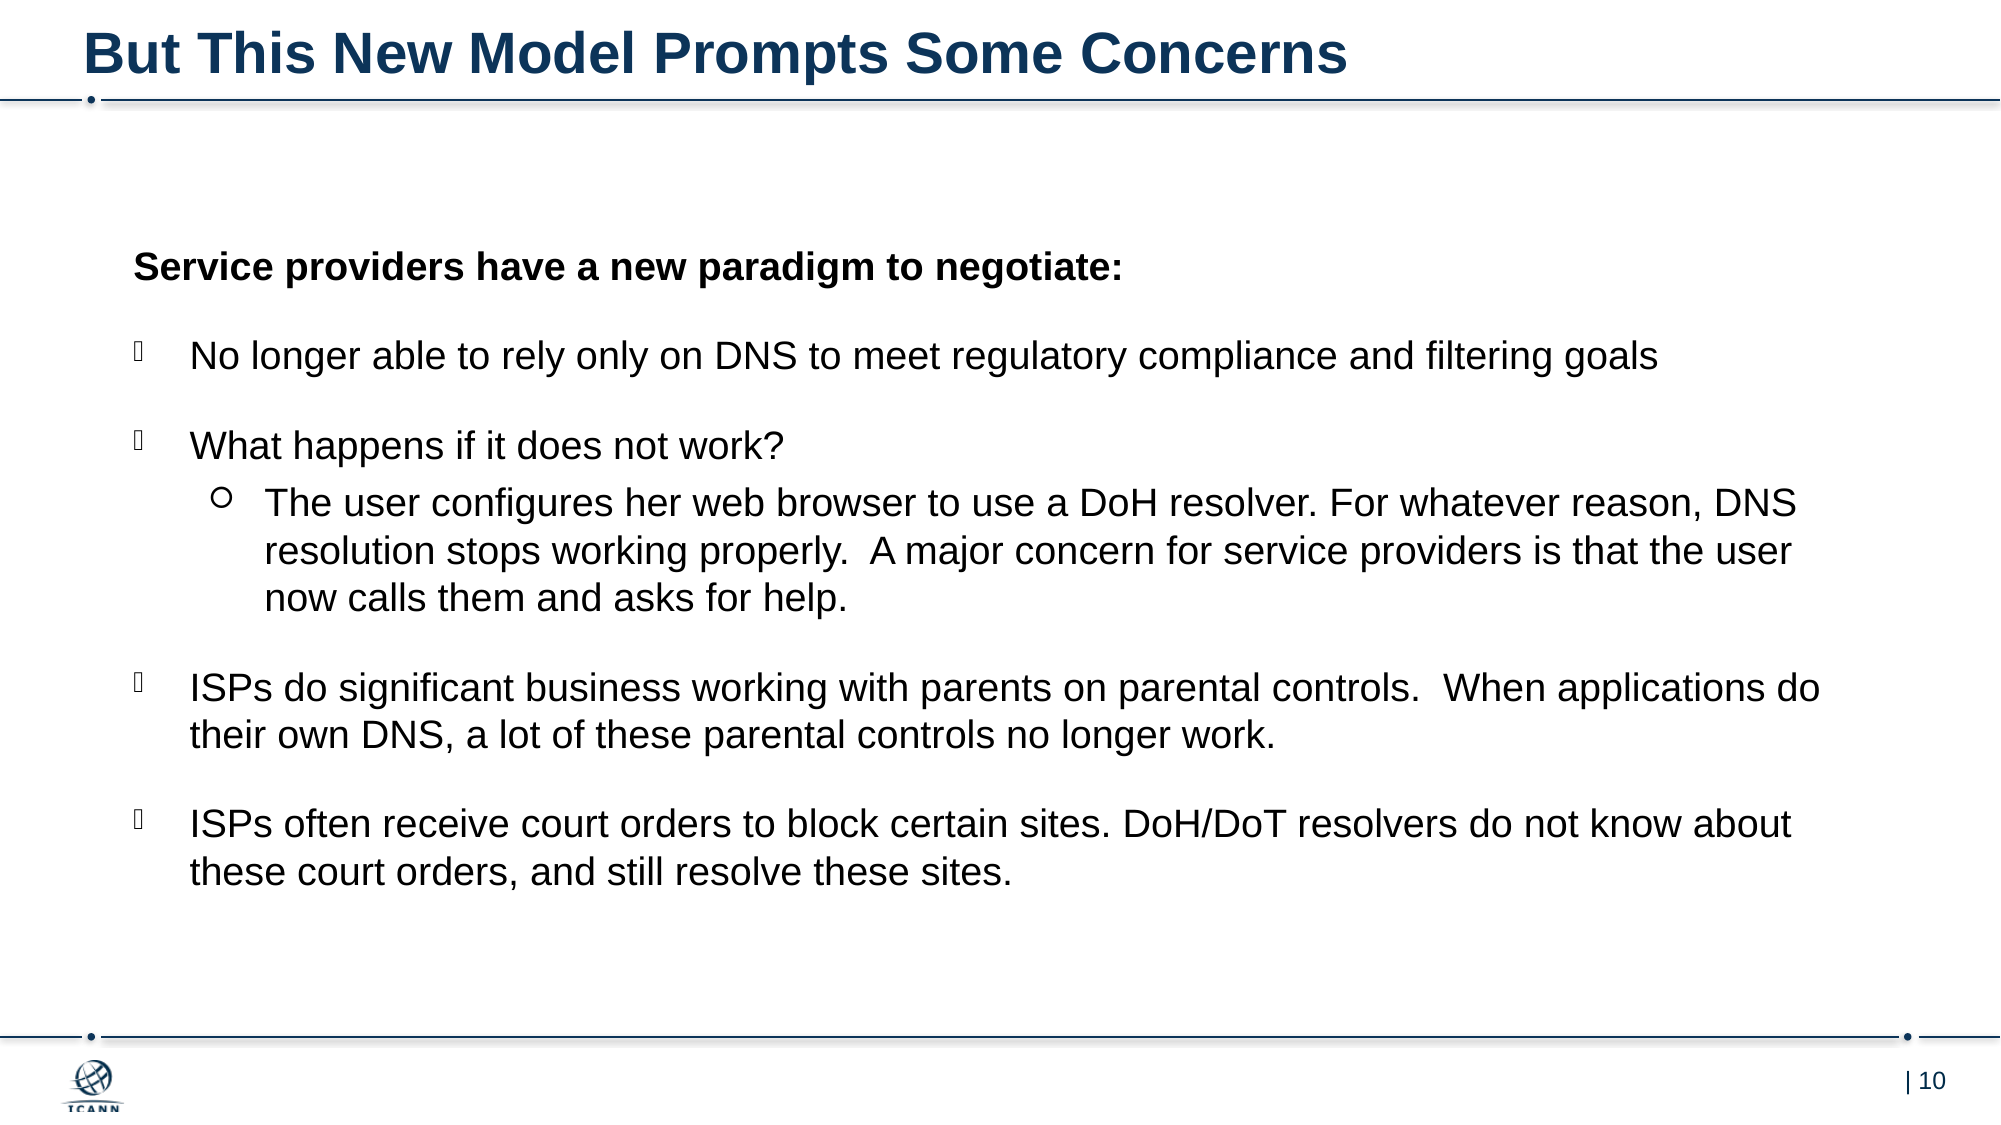

# But This New Model Prompts Some Concerns
Service providers have a new paradigm to negotiate:
No longer able to rely only on DNS to meet regulatory compliance and filtering goals
What happens if it does not work?
The user configures her web browser to use a DoH resolver. For whatever reason, DNS resolution stops working properly.  A major concern for service providers is that the user now calls them and asks for help.
ISPs do significant business working with parents on parental controls.  When applications do their own DNS, a lot of these parental controls no longer work.
ISPs often receive court orders to block certain sites. DoH/DoT resolvers do not know about these court orders, and still resolve these sites.